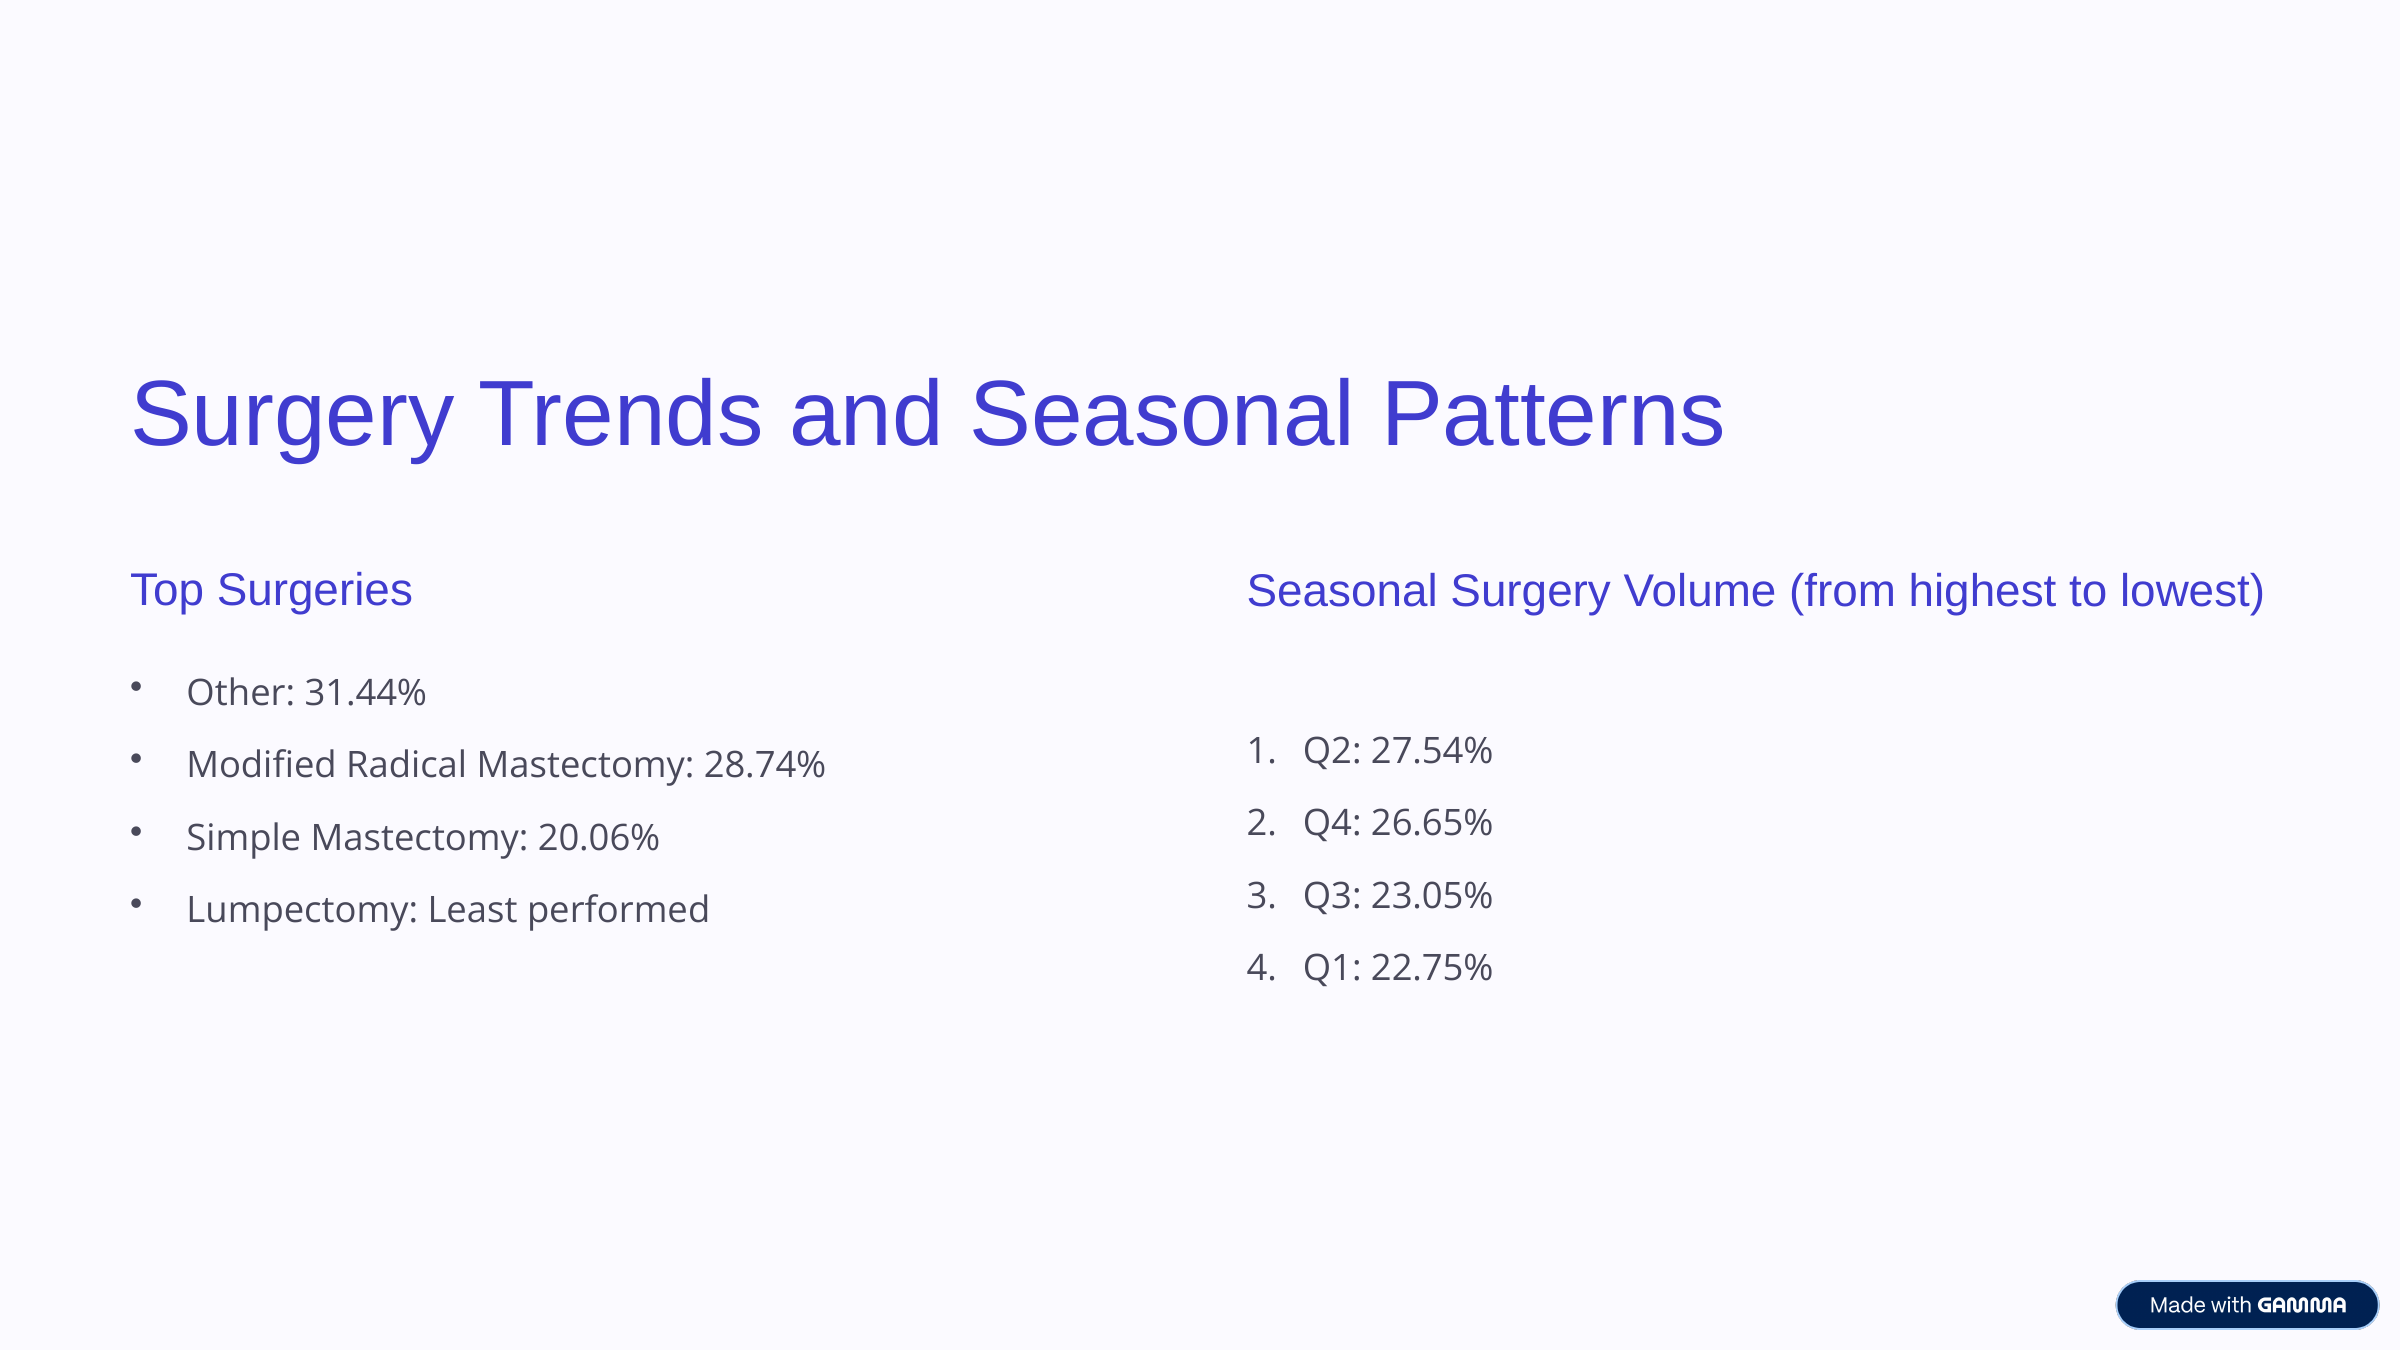

Surgery Trends and Seasonal Patterns
Top Surgeries
Seasonal Surgery Volume (from highest to lowest)
Other: 31.44%
Q2: 27.54%
Modified Radical Mastectomy: 28.74%
Q4: 26.65%
Simple Mastectomy: 20.06%
Q3: 23.05%
Lumpectomy: Least performed
Q1: 22.75%